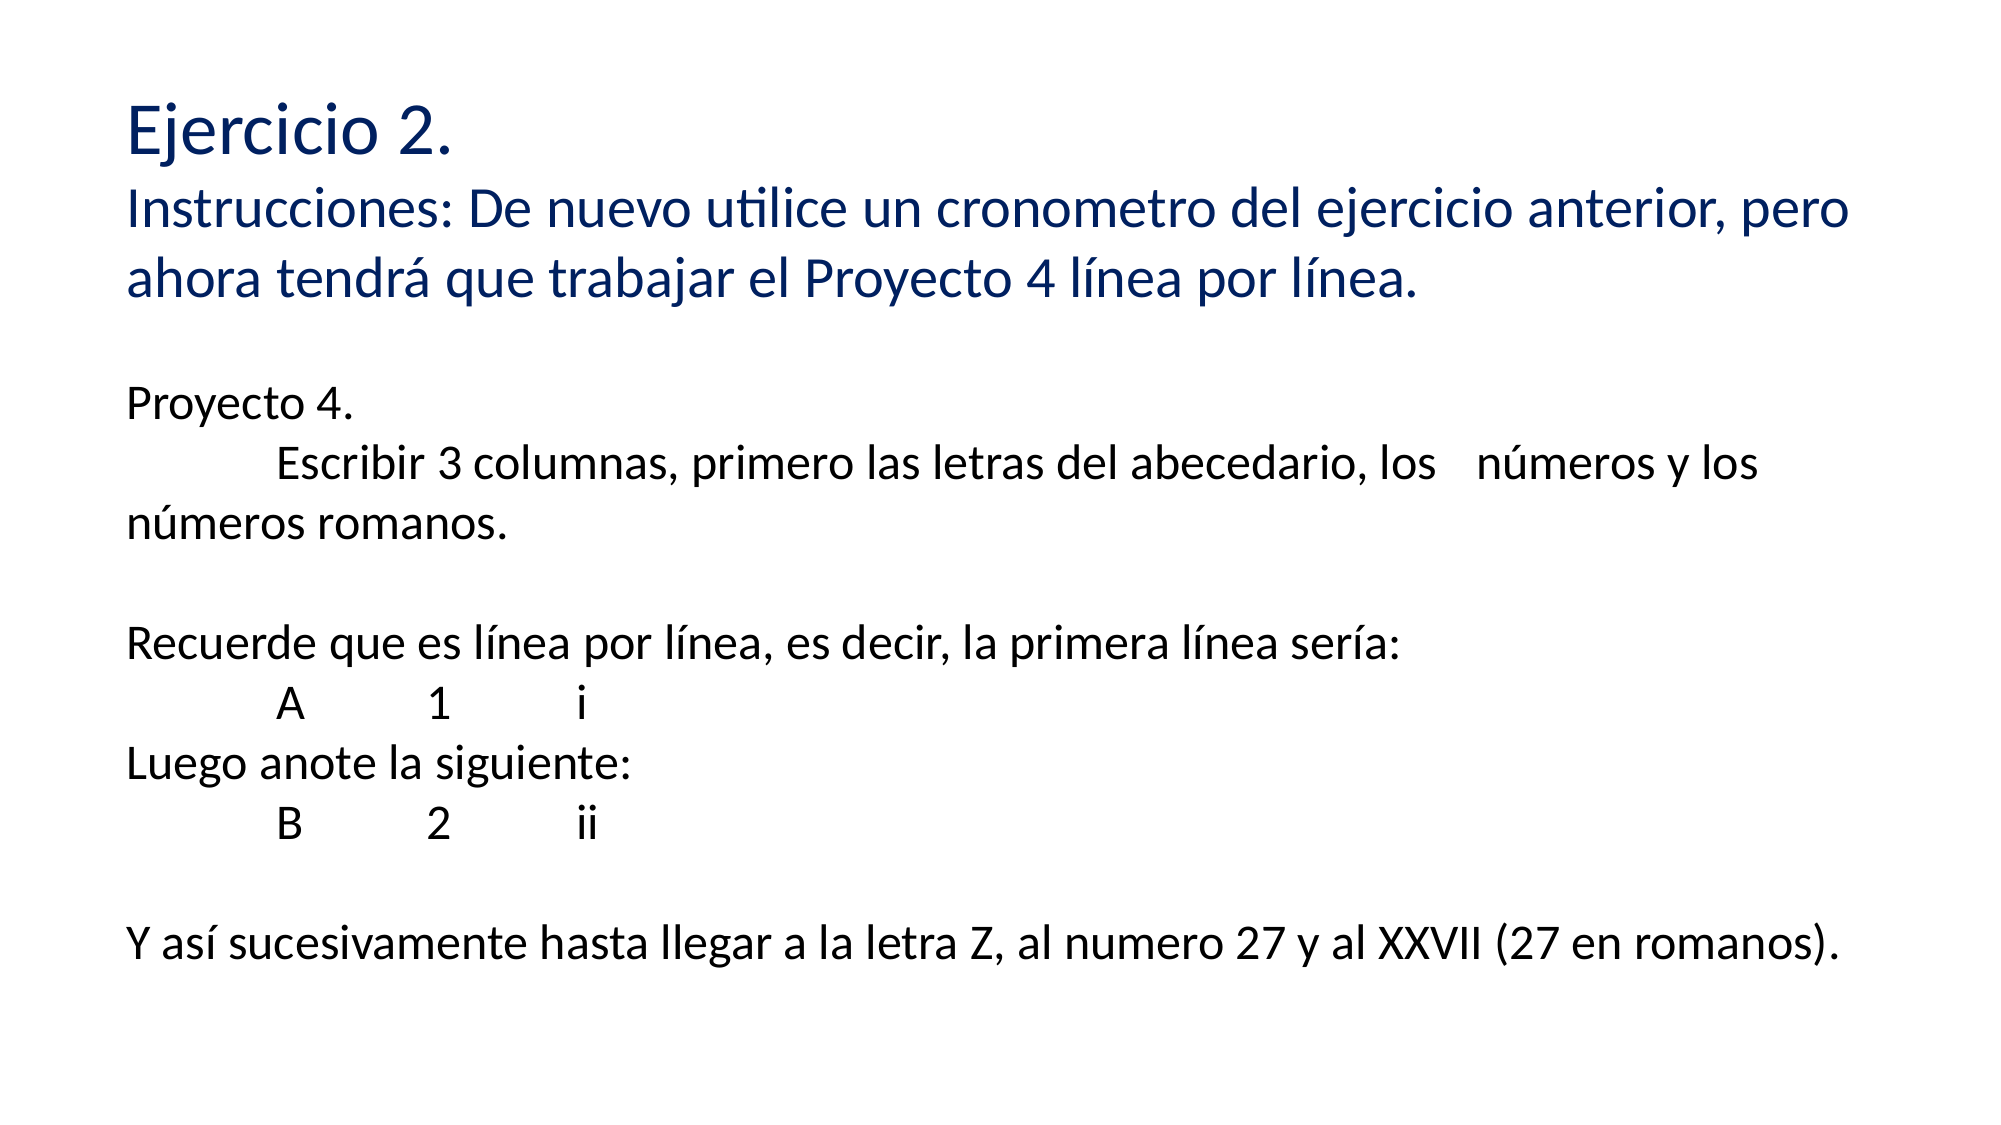

Ejercicio 2.
Instrucciones: De nuevo utilice un cronometro del ejercicio anterior, pero ahora tendrá que trabajar el Proyecto 4 línea por línea.

Proyecto 4.
	Escribir 3 columnas, primero las letras del abecedario, los 	números y los números romanos.

Recuerde que es línea por línea, es decir, la primera línea sería:
	A 	1	i
Luego anote la siguiente:
	B	2	ii

Y así sucesivamente hasta llegar a la letra Z, al numero 27 y al XXVII (27 en romanos).